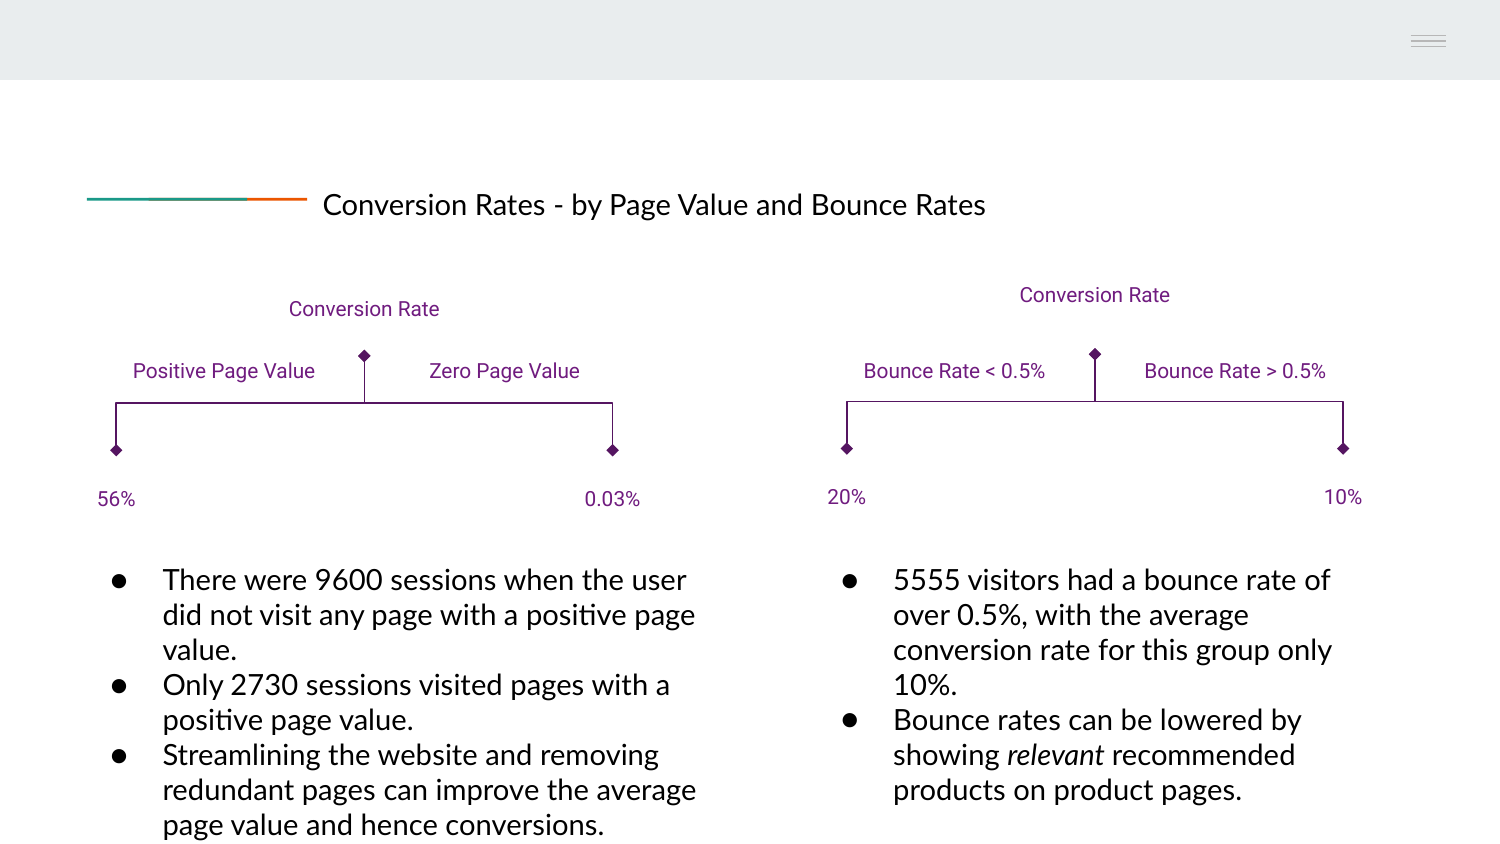

Conversion Rates - by Page Value and Bounce Rates
Conversion Rate

Conversion Rate
Positive Page Value
Zero Page Value
Bounce Rate < 0.5%
Bounce Rate > 0.5%
20%
10%
56%
0.03%
There were 9600 sessions when the user did not visit any page with a positive page value.
Only 2730 sessions visited pages with a positive page value.
Streamlining the website and removing redundant pages can improve the average page value and hence conversions.

5555 visitors had a bounce rate of over 0.5%, with the average conversion rate for this group only 10%.
Bounce rates can be lowered by showing relevant recommended products on product pages.